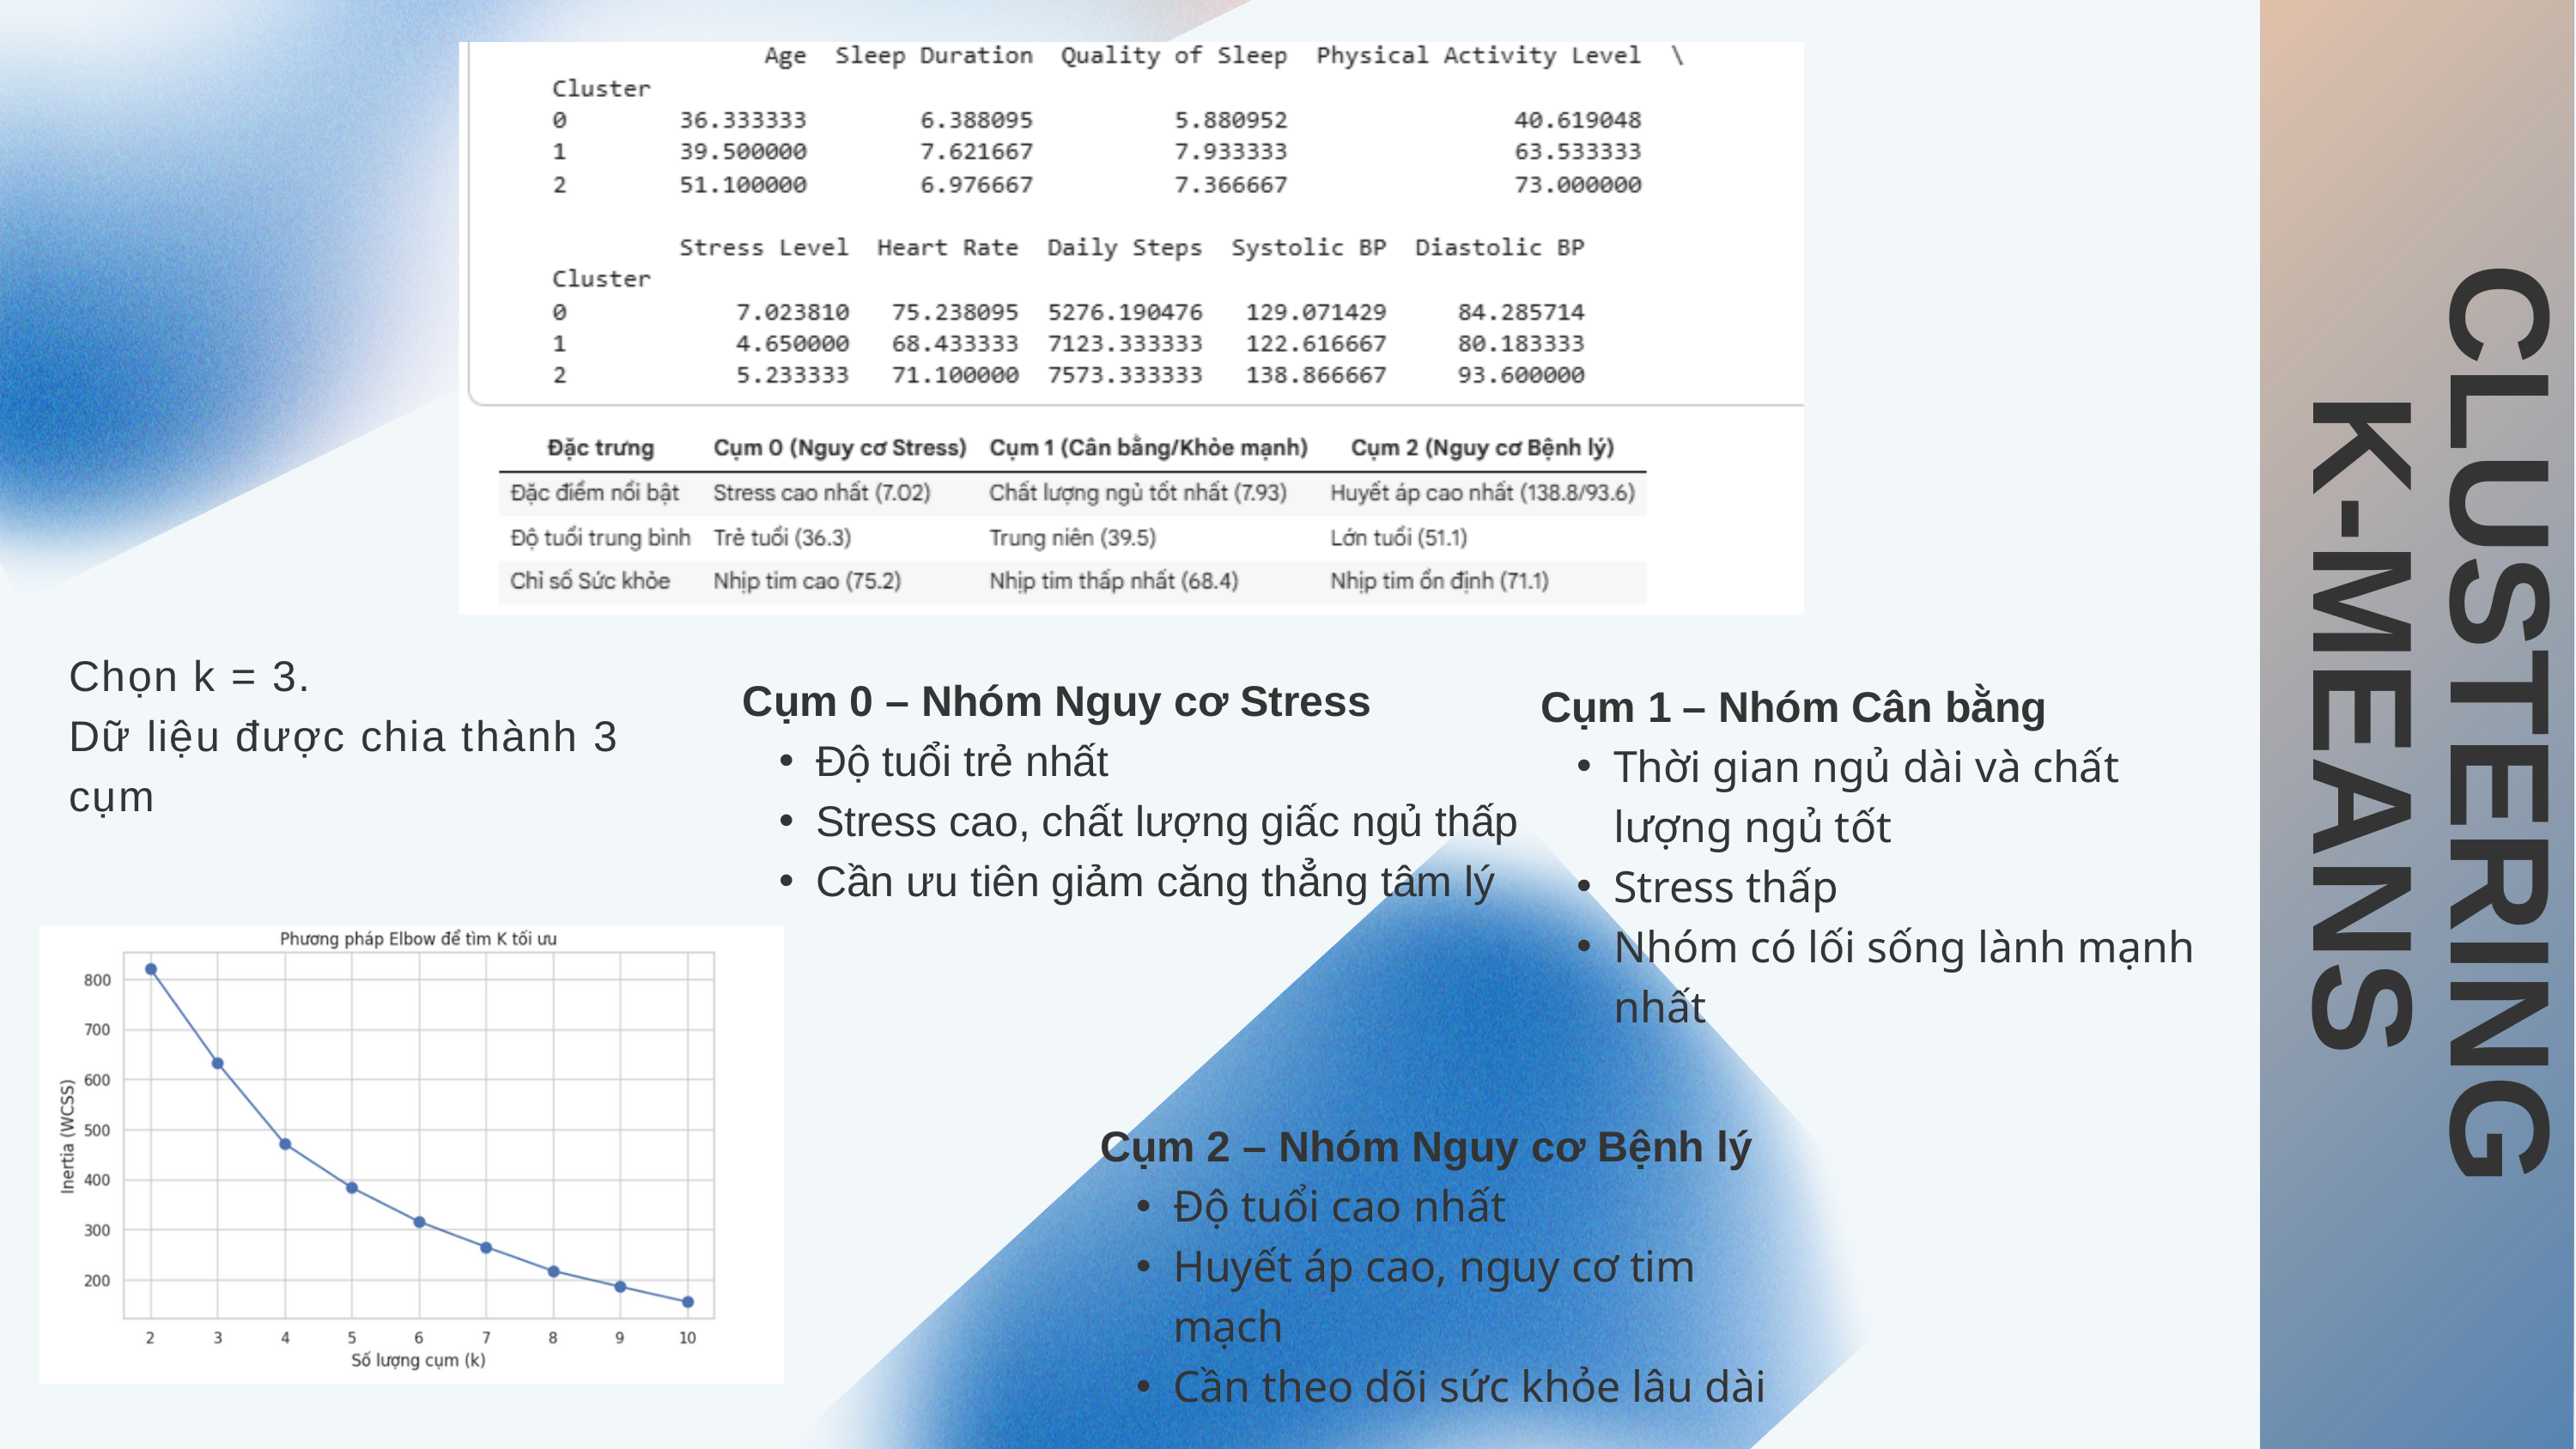

CLUSTERING
K-MEANS
Chọn k = 3.
Dữ liệu được chia thành 3 cụm

Cụm 0 – Nhóm Nguy cơ Stress
Độ tuổi trẻ nhất
Stress cao, chất lượng giấc ngủ thấp
Cần ưu tiên giảm căng thẳng tâm lý

Cụm 1 – Nhóm Cân bằng
Thời gian ngủ dài và chất lượng ngủ tốt
Stress thấp
Nhóm có lối sống lành mạnh nhất

Cụm 2 – Nhóm Nguy cơ Bệnh lý
Độ tuổi cao nhất
Huyết áp cao, nguy cơ tim mạch
Cần theo dõi sức khỏe lâu dài